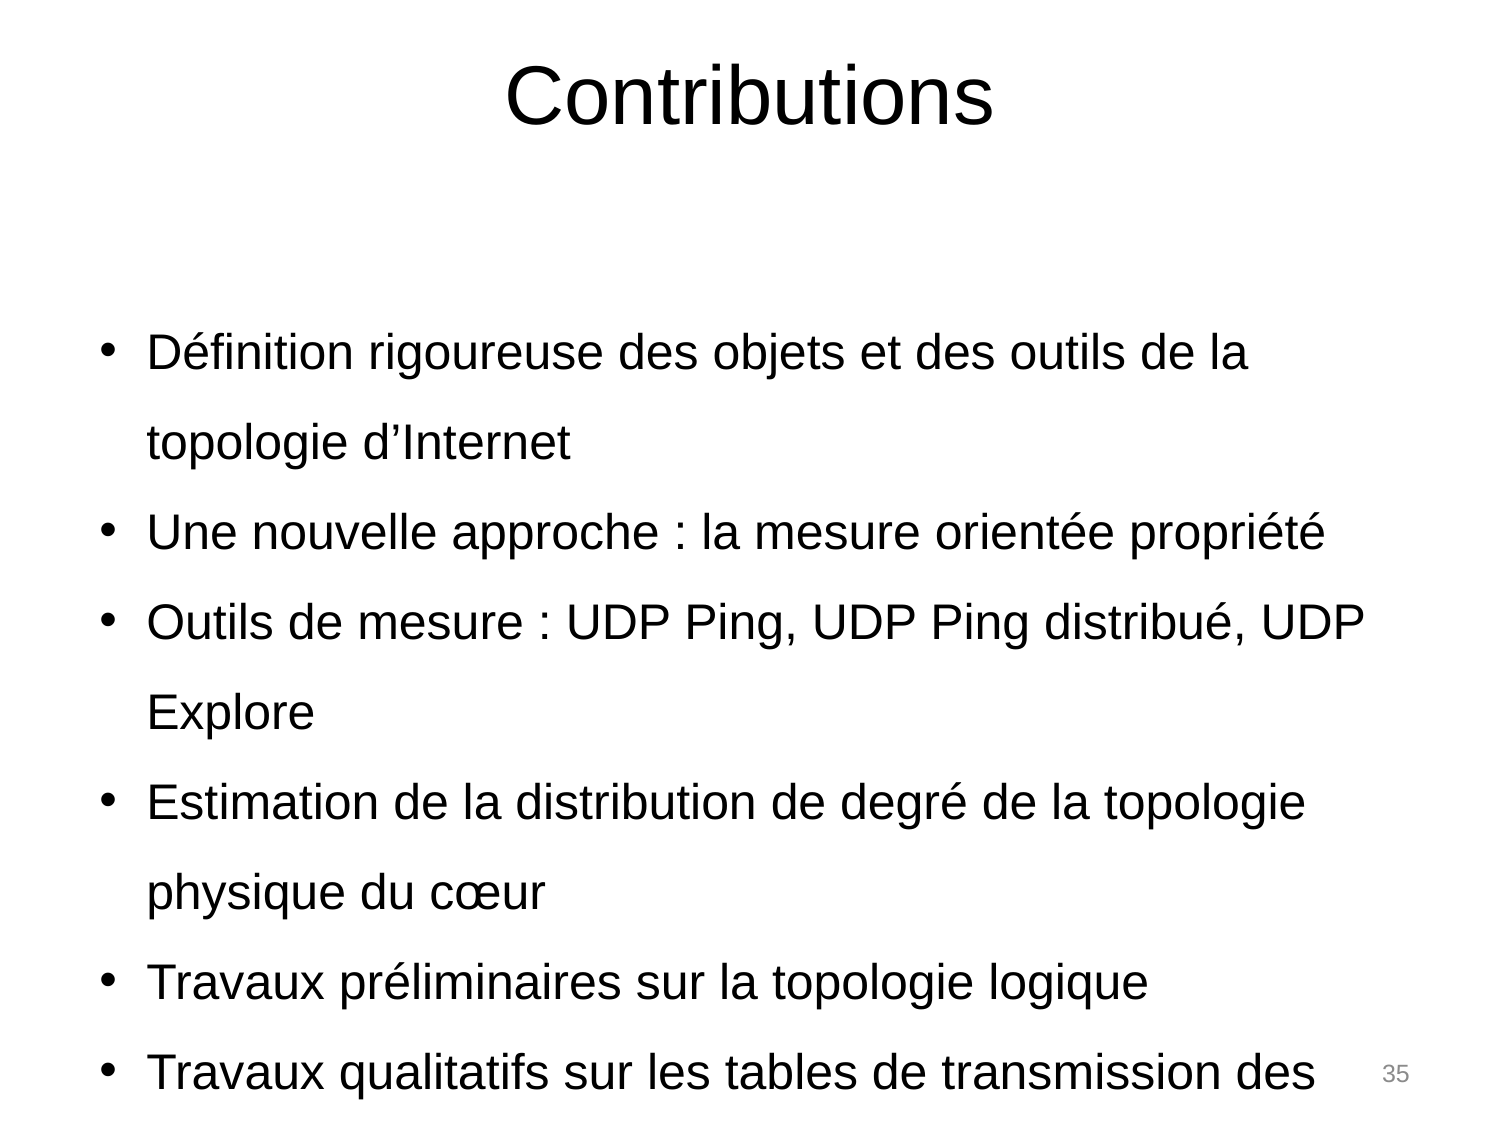

# Contributions
Définition rigoureuse des objets et des outils de la topologie d’Internet
Une nouvelle approche : la mesure orientée propriété
Outils de mesure : UDP Ping, UDP Ping distribué, UDP Explore
Estimation de la distribution de degré de la topologie physique du cœur
Travaux préliminaires sur la topologie logique
Travaux qualitatifs sur les tables de transmission des routeurs du cœur
35